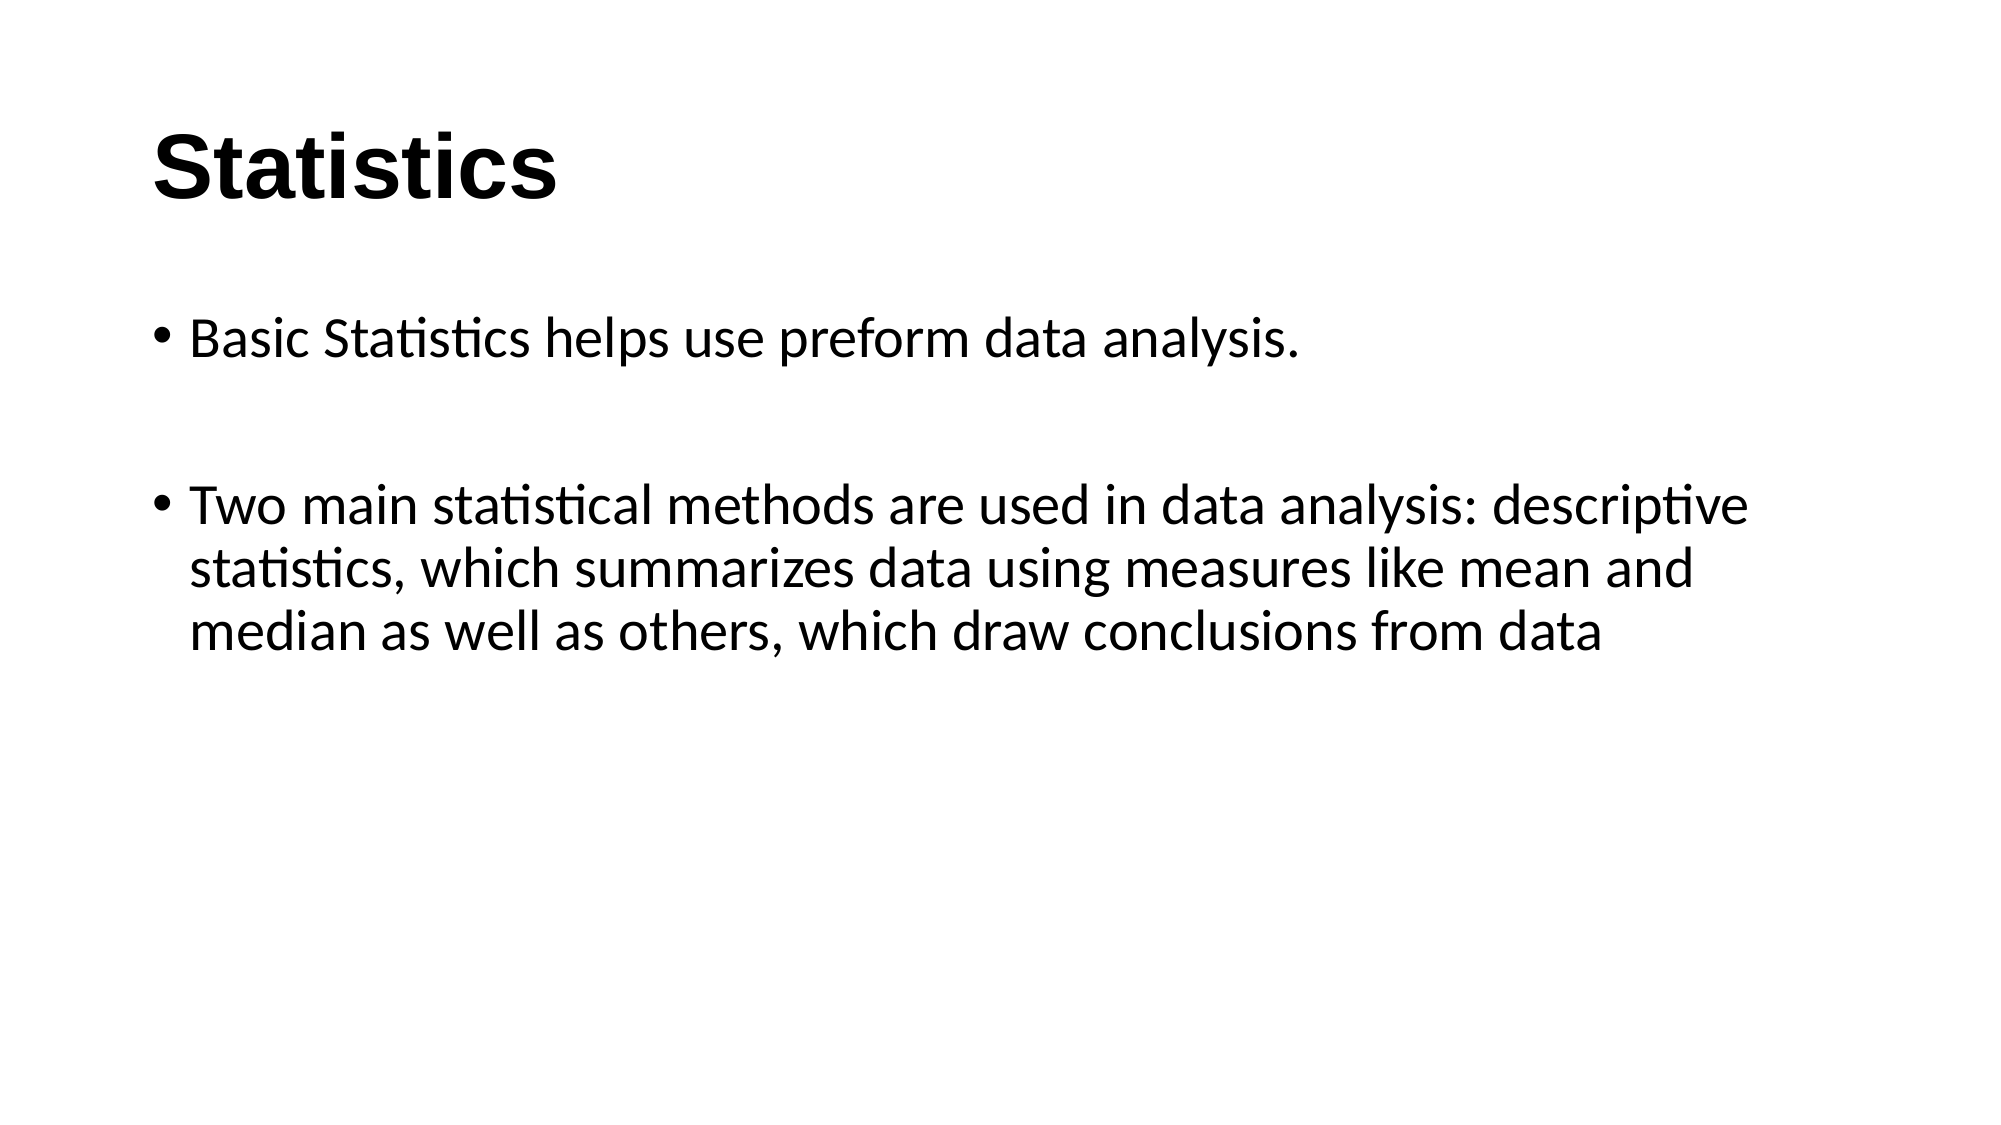

# Statistics
Basic Statistics helps use preform data analysis.

Two main statistical methods are used in data analysis: descriptive statistics, which summarizes data using measures like mean and median as well as others, which draw conclusions from data